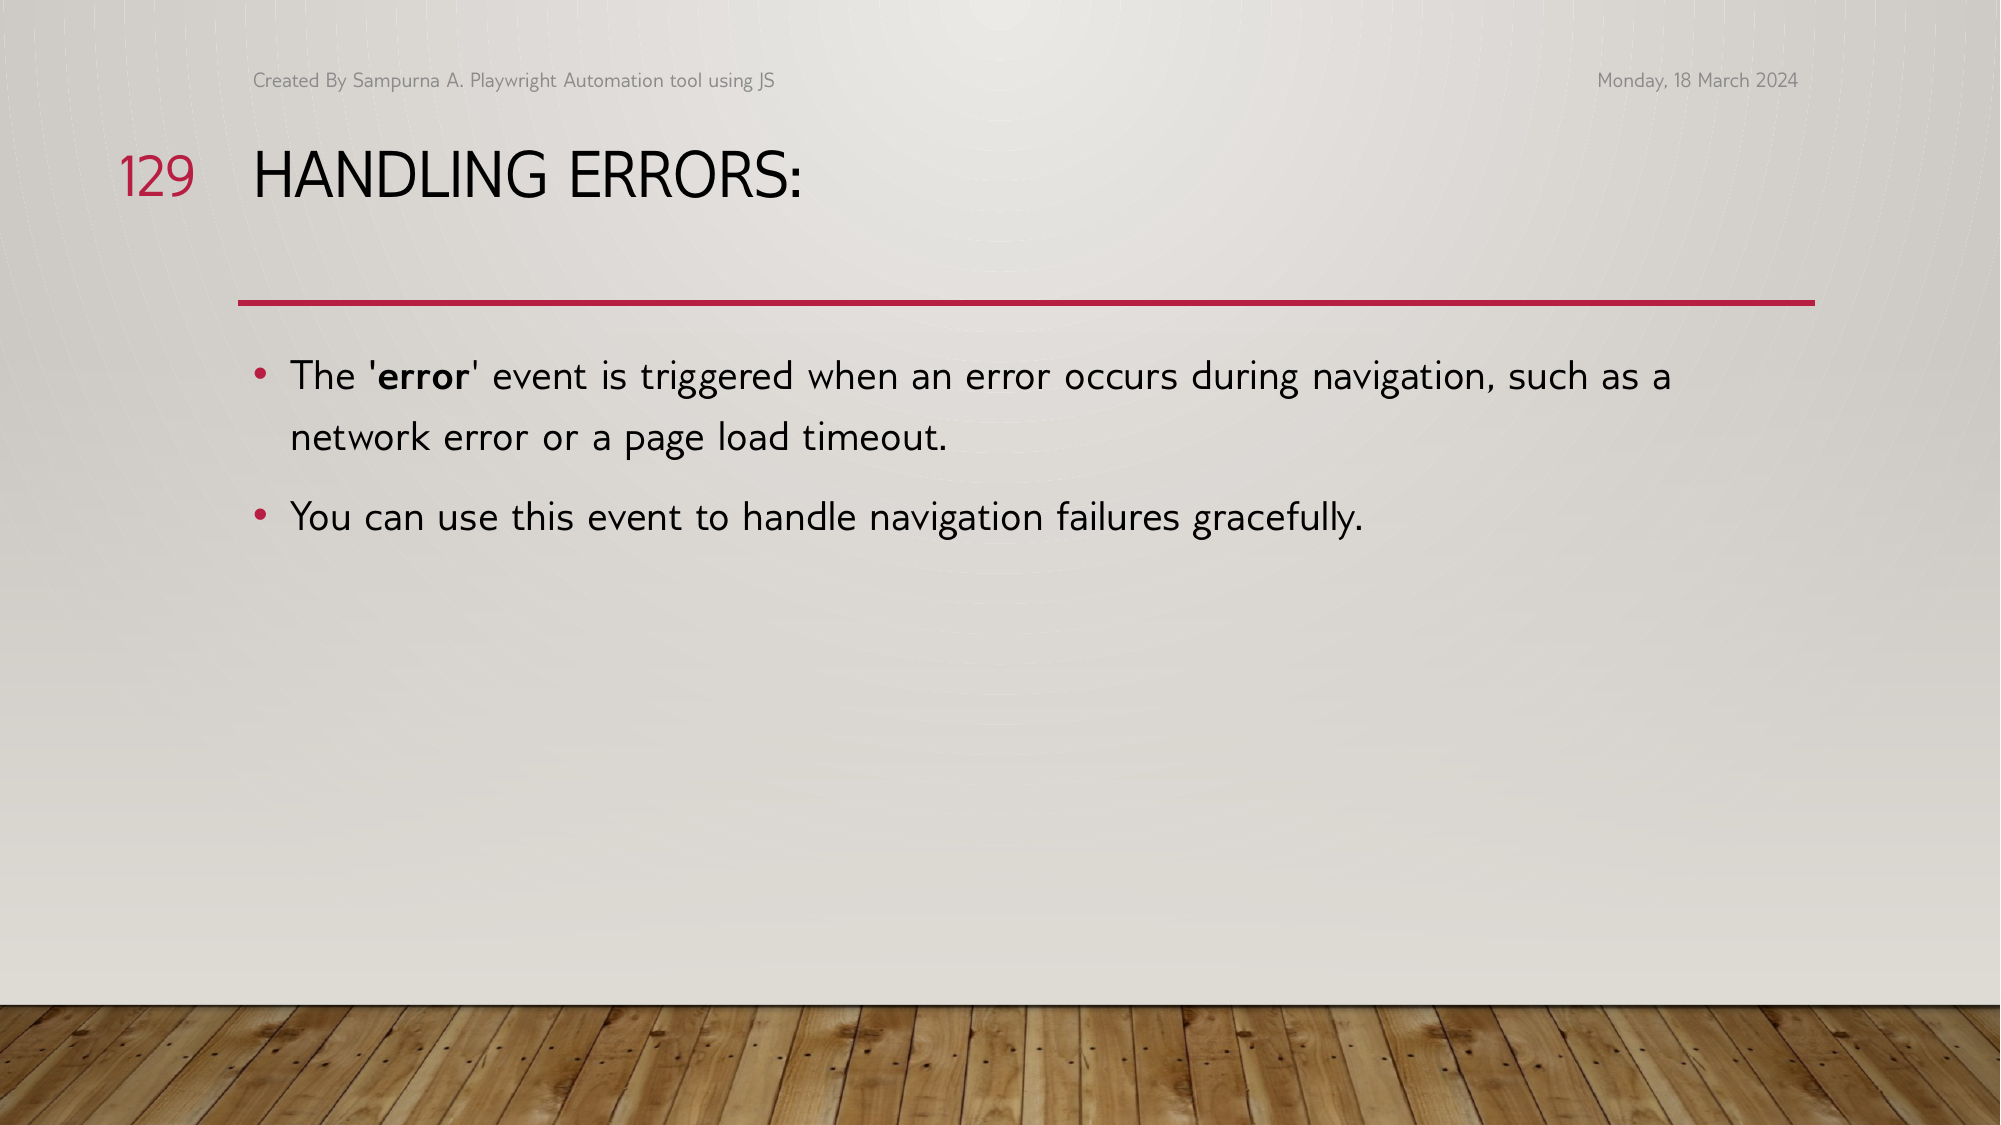

Created By Sampurna A. Playwright Automation tool using JS
Monday, 18 March 2024
129
# Handling Errors:
The 'error' event is triggered when an error occurs during navigation, such as a network error or a page load timeout.
You can use this event to handle navigation failures gracefully.